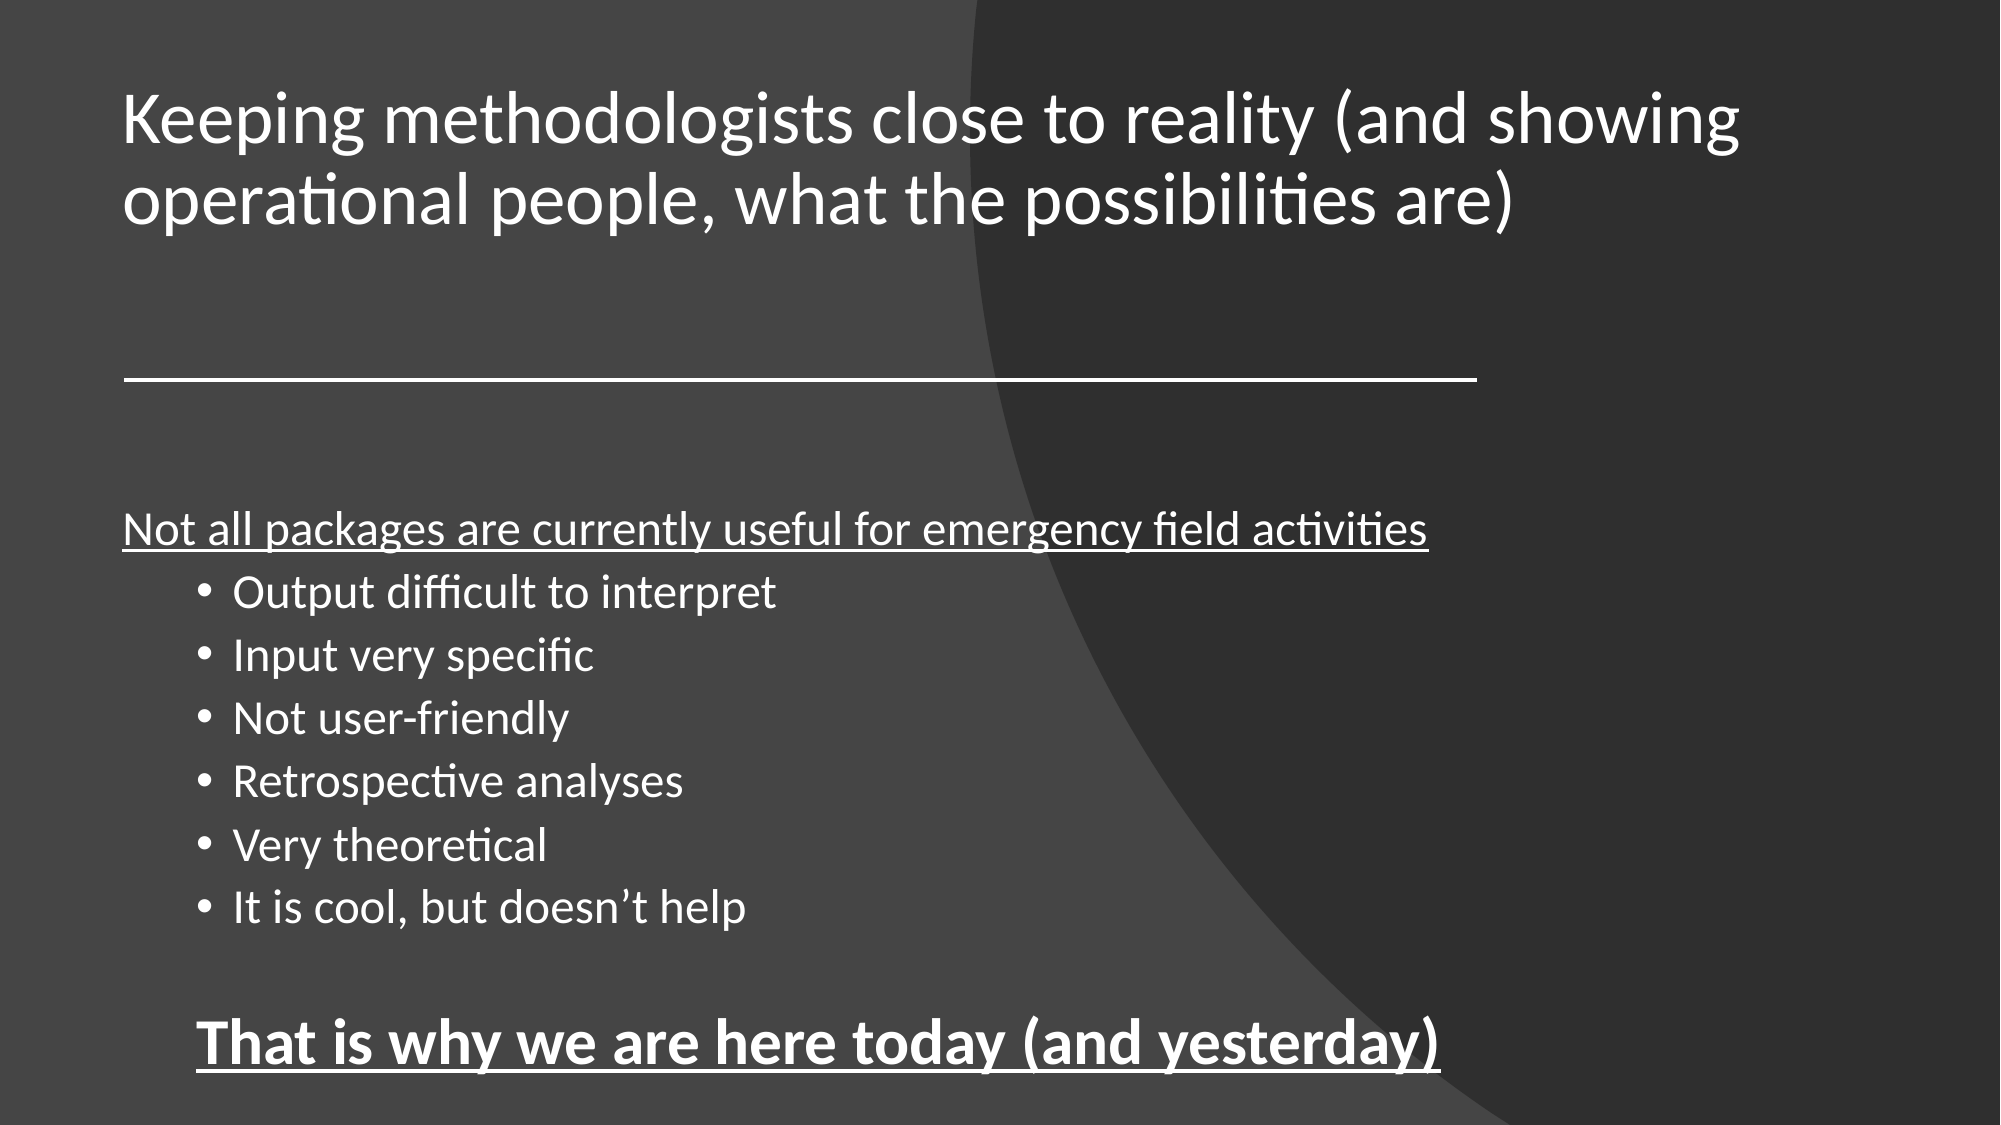

# Keeping methodologists close to reality (and showing operational people, what the possibilities are)

Not all packages are currently useful for emergency field activities
Output difficult to interpret
Input very specific
Not user-friendly
Retrospective analyses
Very theoretical
It is cool, but doesn’t help

That is why we are here today (and yesterday)